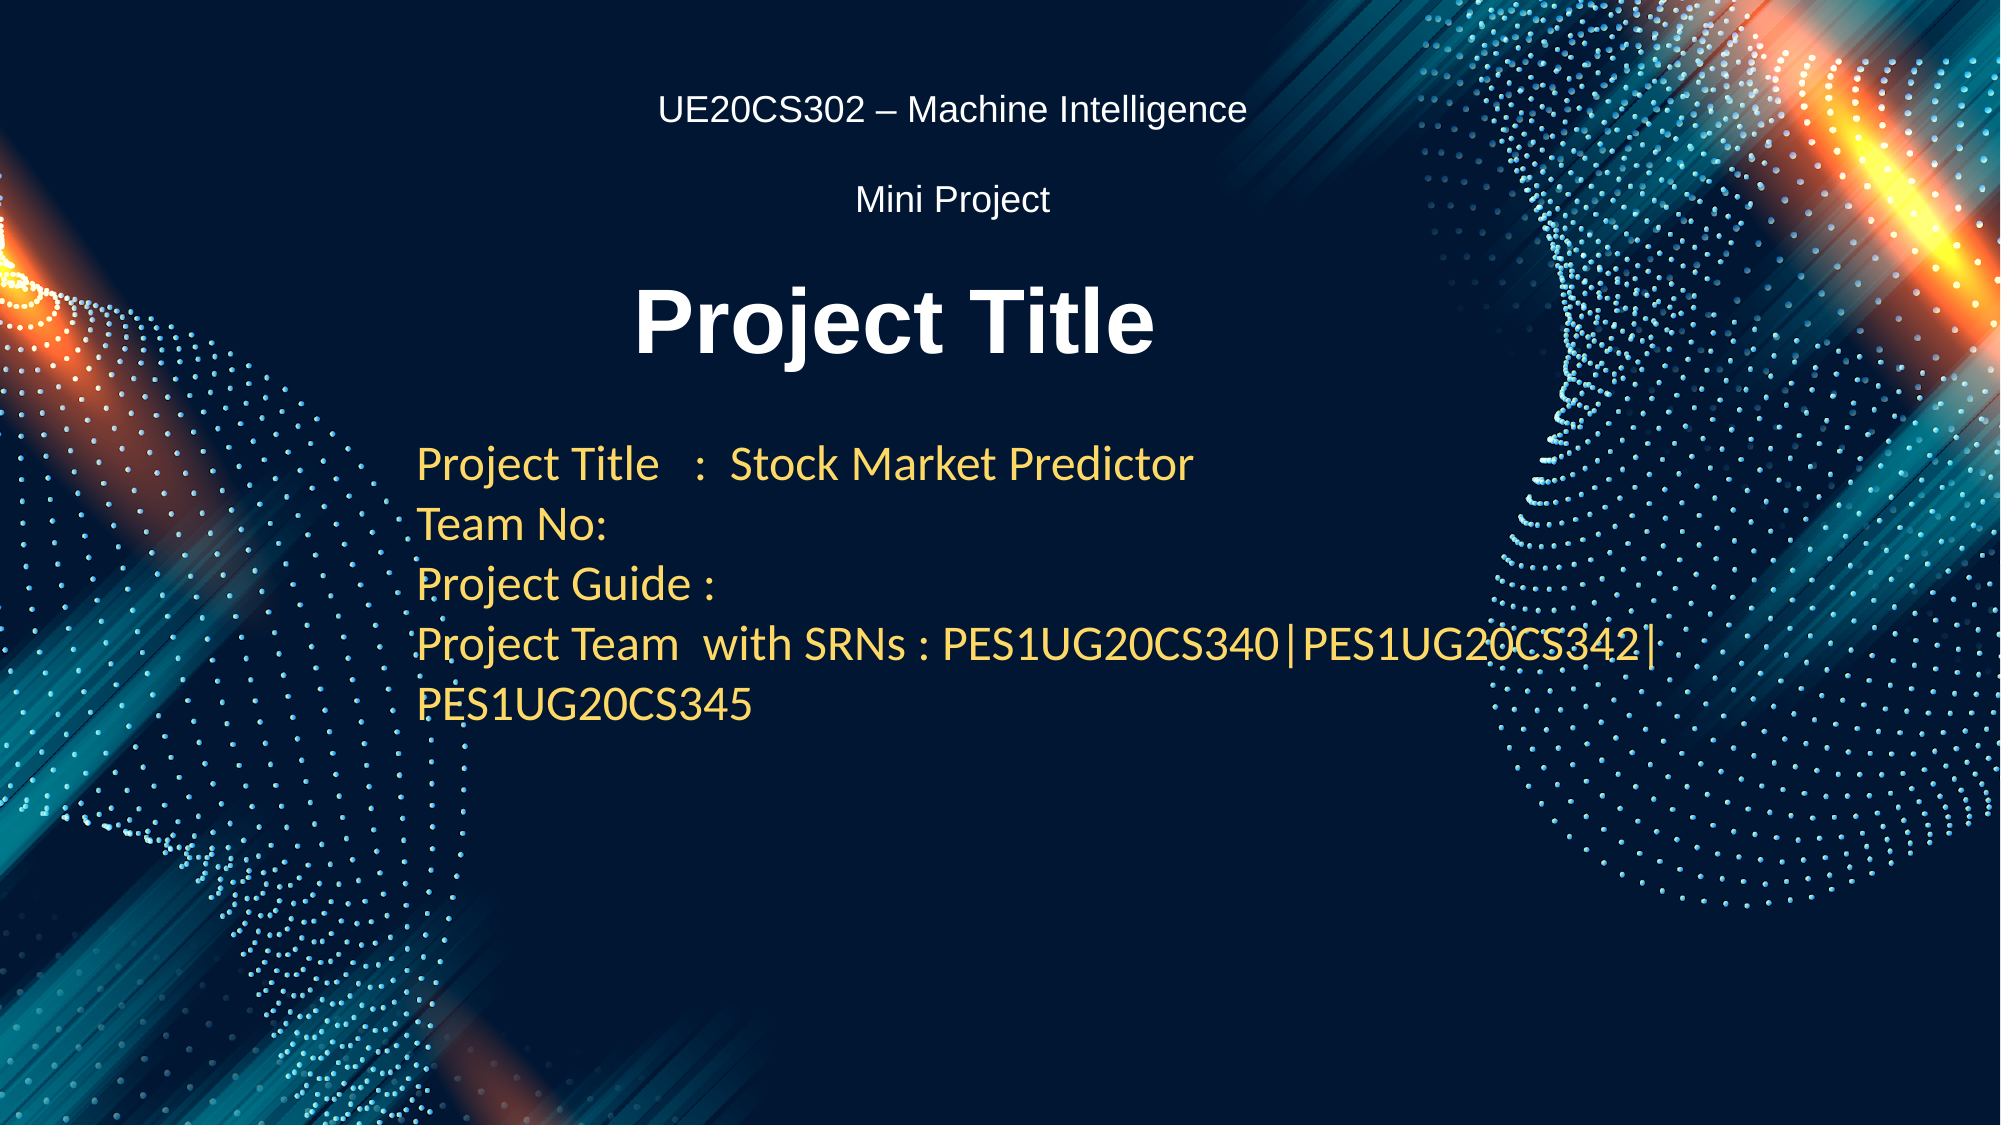

UE20CS302 – Machine Intelligence

Mini Project
# Project Title
Project Title   :  Stock Market Predictor
Team No:
Project Guide :
Project Team  with SRNs : PES1UG20CS340|PES1UG20CS342|PES1UG20CS345